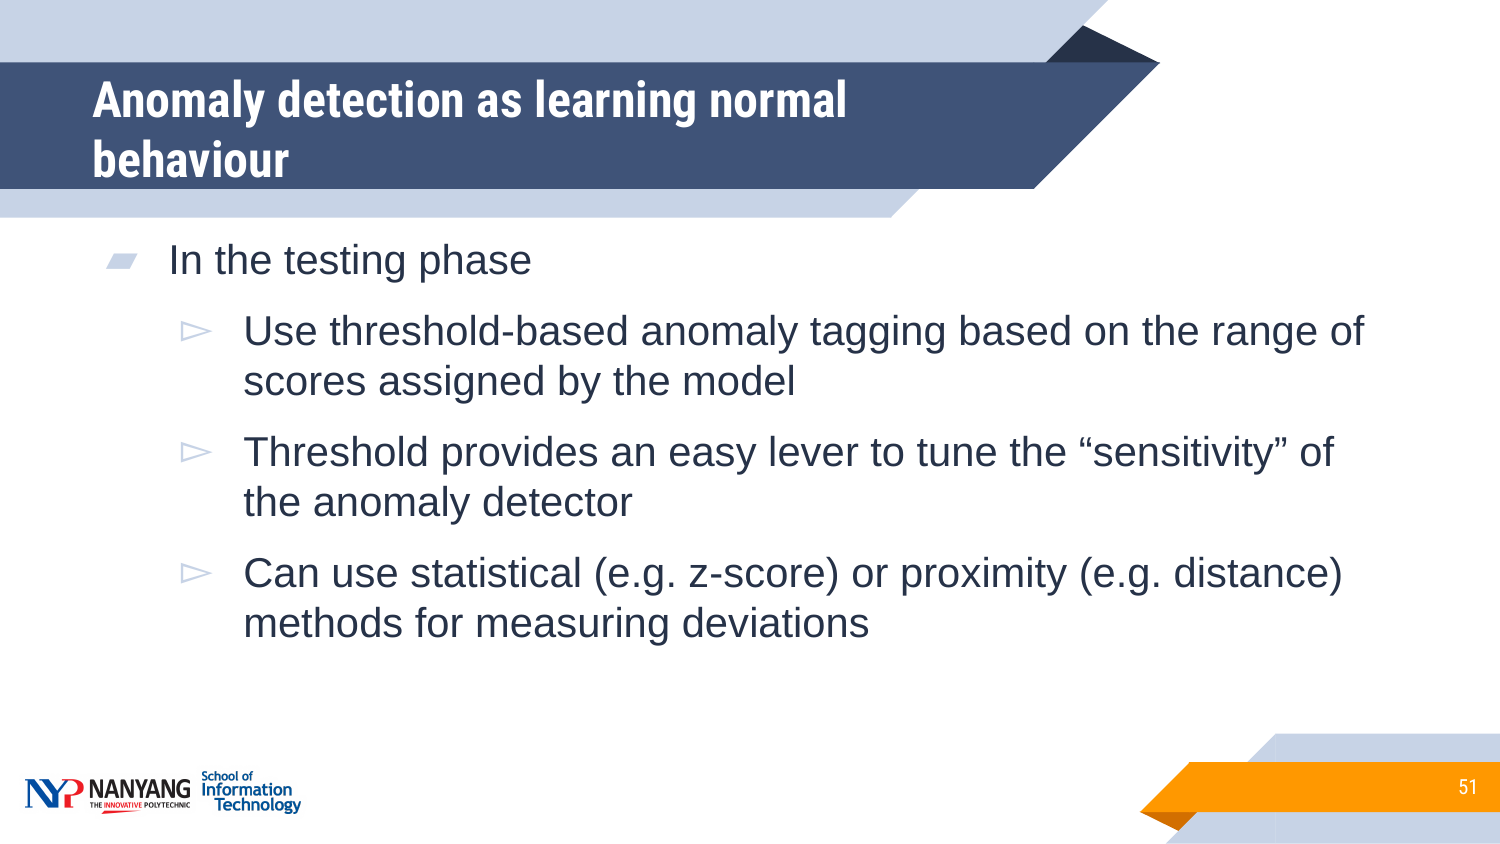

# Anomaly detection as learning normal behaviour
In the testing phase
Use threshold-based anomaly tagging based on the range of scores assigned by the model
Threshold provides an easy lever to tune the “sensitivity” of the anomaly detector
Can use statistical (e.g. z-score) or proximity (e.g. distance) methods for measuring deviations

51